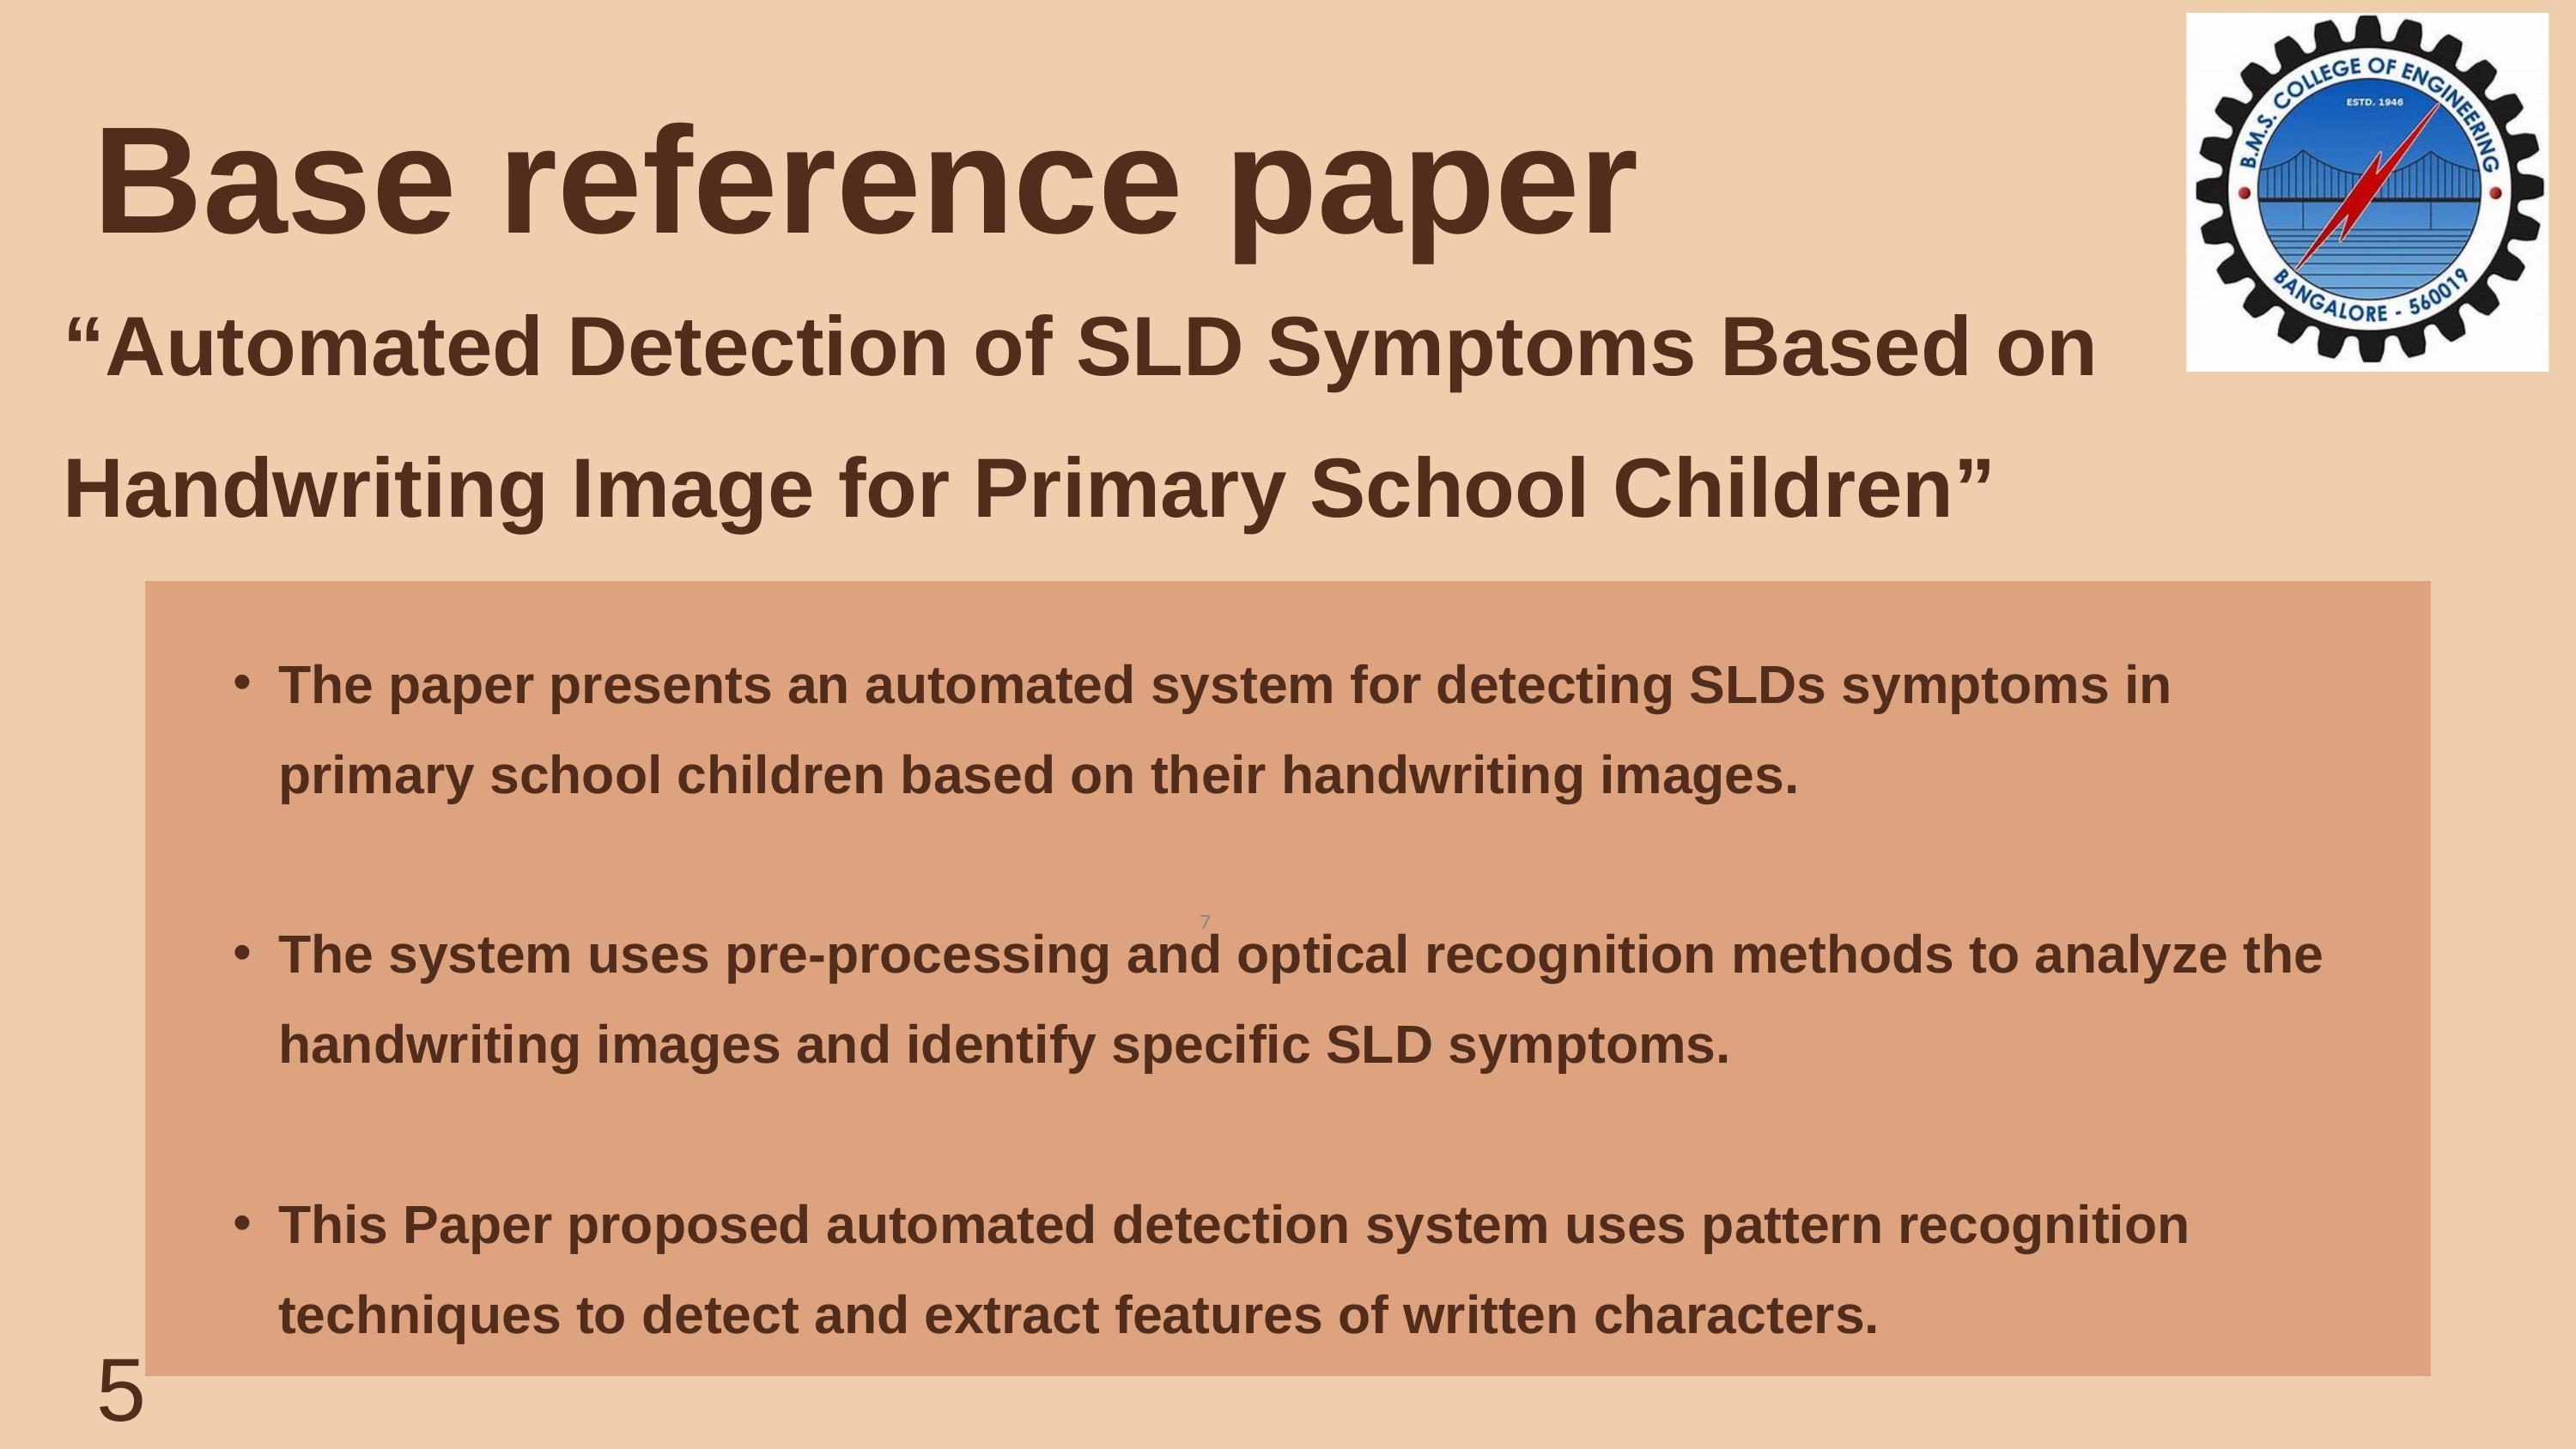

Base reference paper

“Automated Detection of SLD Symptoms Based on Handwriting Image for Primary School Children”

The paper presents an automated system for detecting SLDs symptoms in primary school children based on their handwriting images.

The system uses pre-processing and optical recognition methods to analyze the handwriting images and identify specific SLD symptoms.

This Paper proposed automated detection system uses pattern recognition techniques to detect and extract features of written characters.

7
5